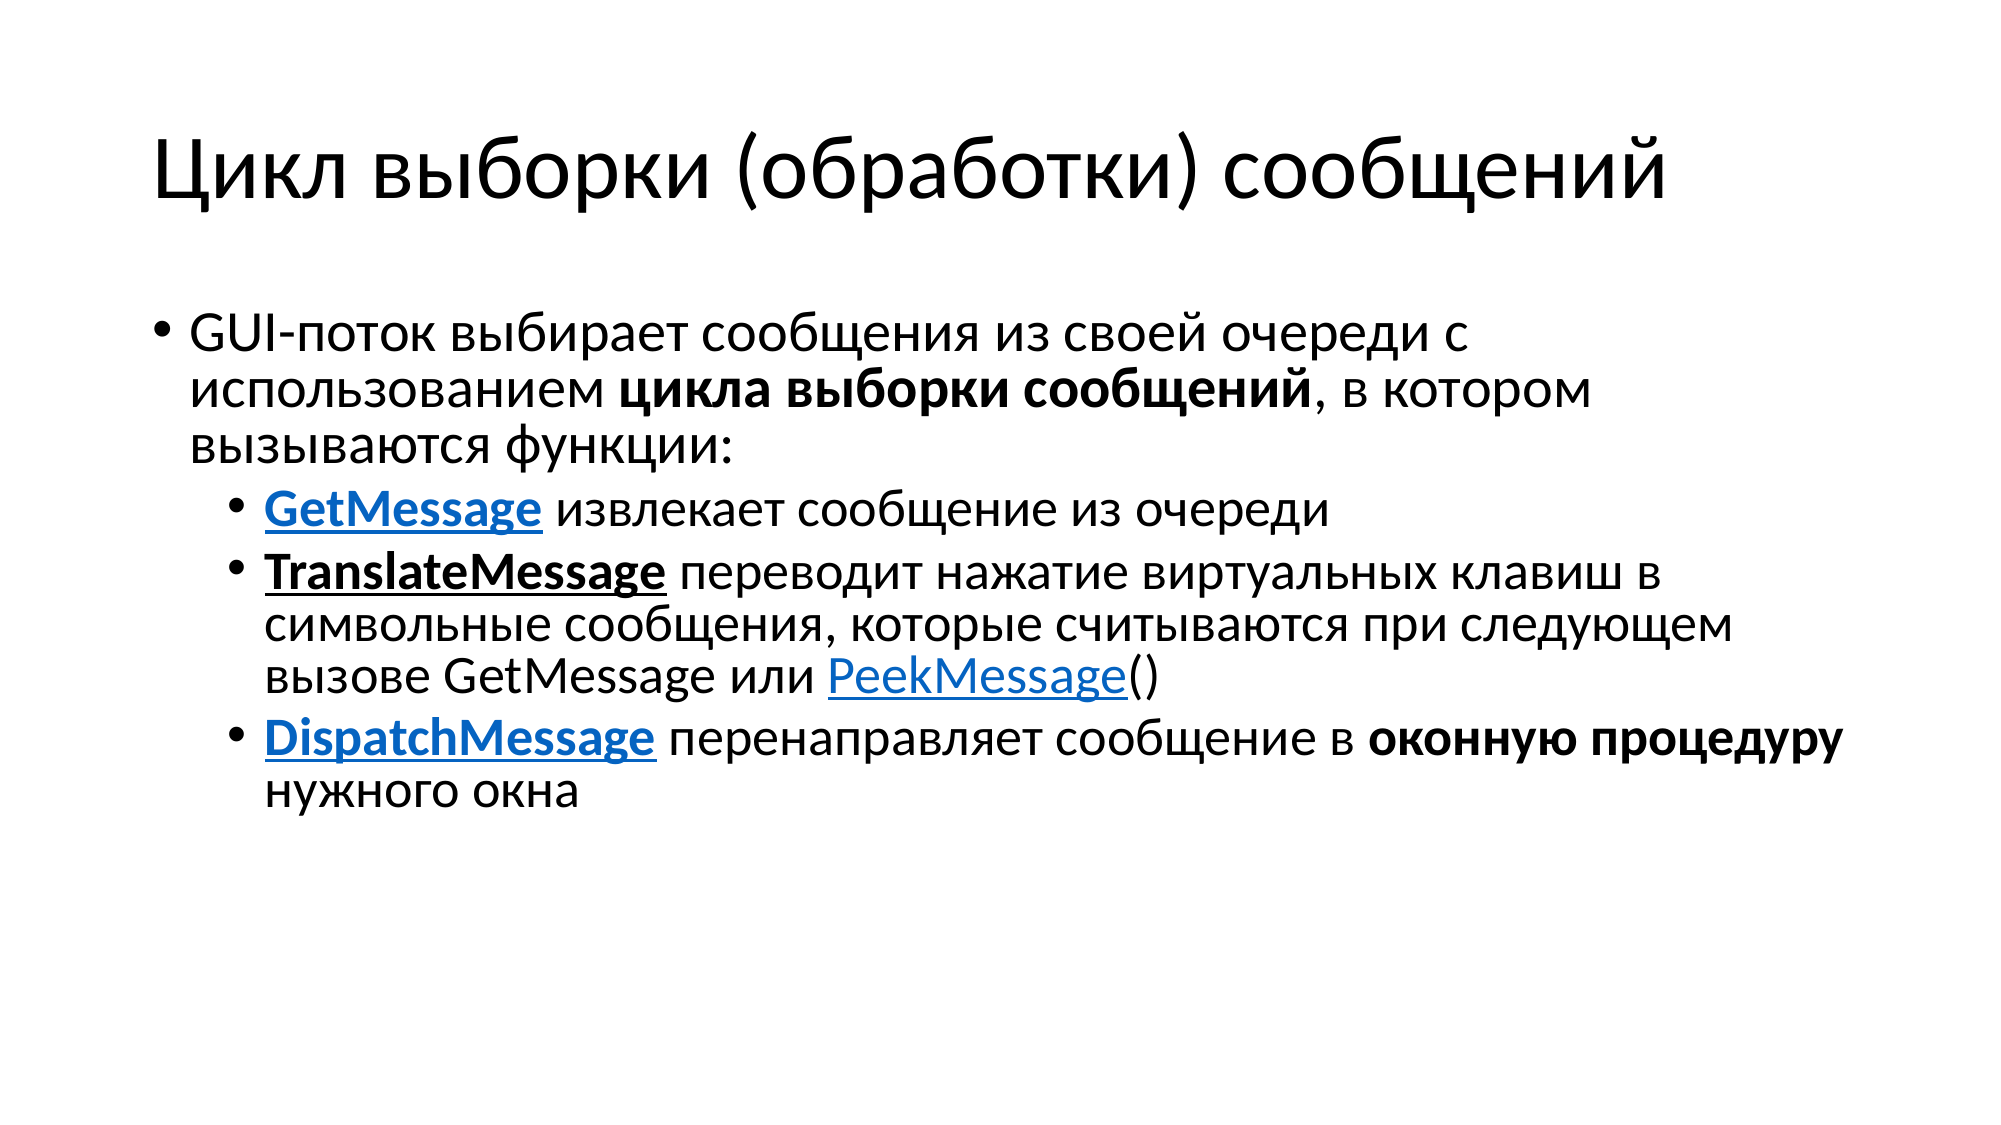

# Цикл выборки (обработки) сообщений
GUI-поток выбирает сообщения из своей очереди с использованием цикла выборки сообщений, в котором вызываются функции:
GetMessage извлекает сообщение из очереди
TranslateMessage переводит нажатие виртуальных клавиш в символьные сообщения, которые считываются при следующем вызове GetMessage или PeekMessage()
DispatchMessage перенаправляет сообщение в оконную процедуру нужного окна